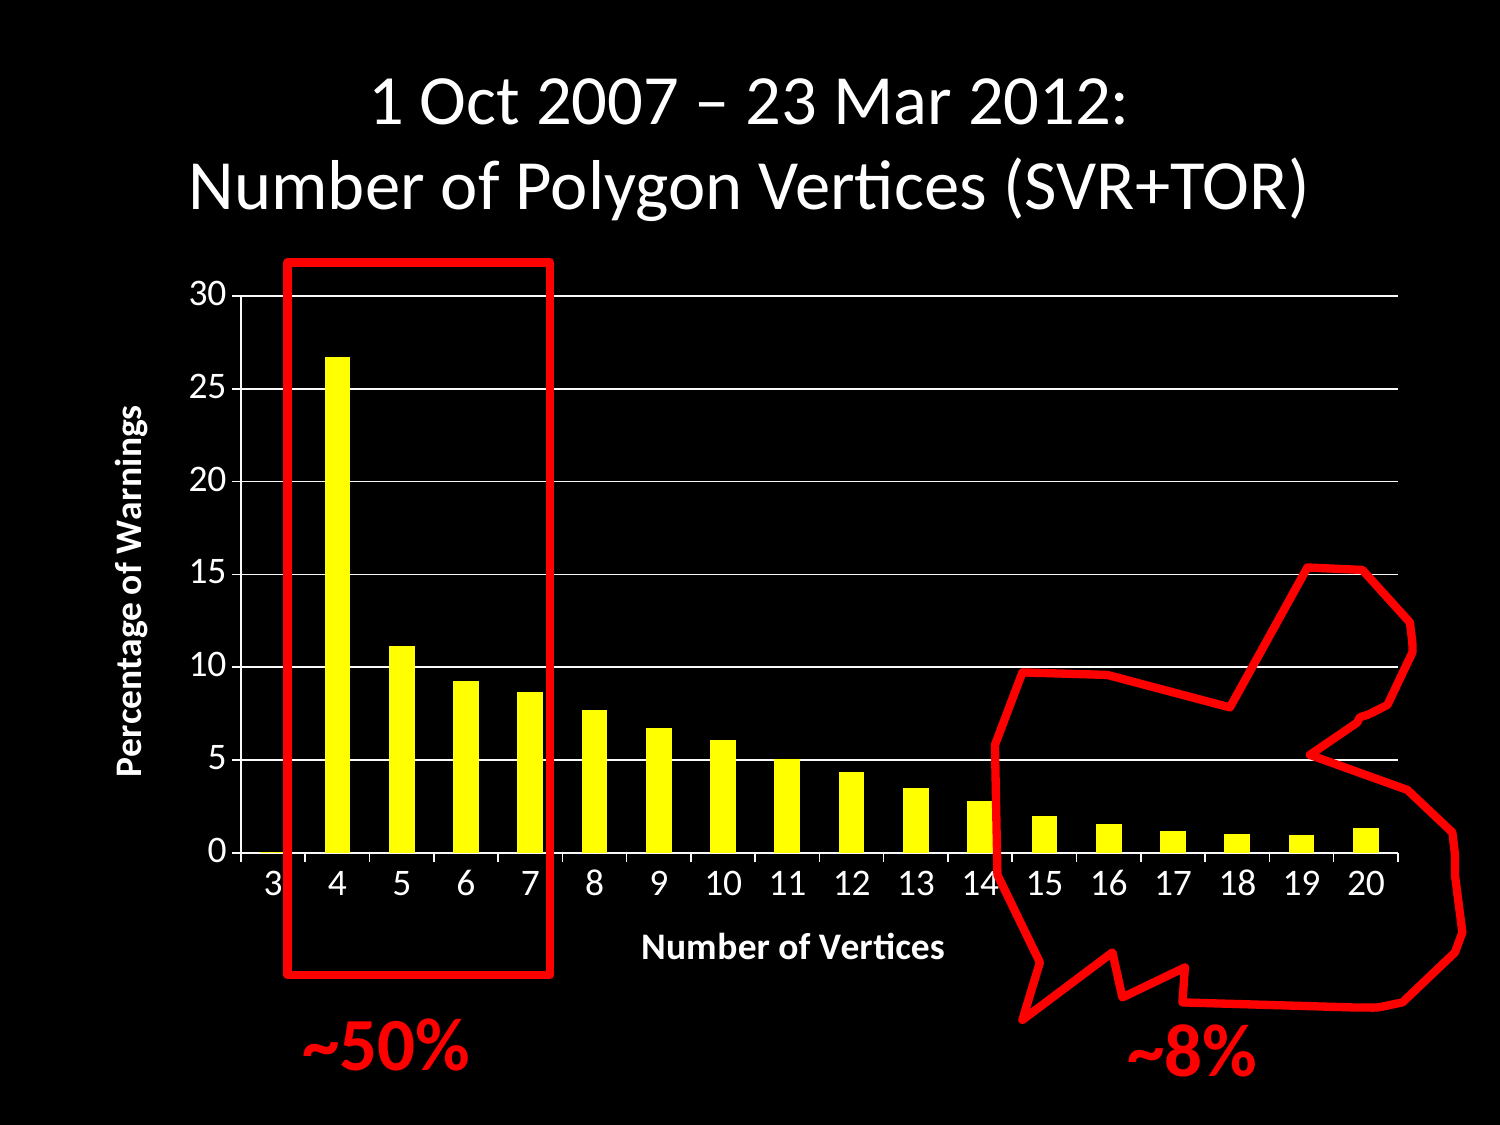

# 1 Oct 2007 – 23 Mar 2012: Number of Polygon Vertices (SVR+TOR)

### Chart

| Category | Column1 |
|---|---|
| 3 | 0.05316886431305828 |
| 4 | 26.720012760527435 |
| 5 | 11.15039699418687 |
| 6 | 9.245179356302282 |
| 7 | 8.684247837799518 |
| 8 | 7.675811711328513 |
| 9 | 6.739153551680137 |
| 10 | 6.069225861335601 |
| 11 | 5.035091450446619 |
| 12 | 4.354529987239473 |
| 13 | 3.4834467602438677 |
| 14 | 2.7621225010633776 |
| 15 | 2.001807741386644 |
| 16 | 1.5596200198497092 |
| 17 | 1.1741457535800368 |
| 18 | 1.0004607968240466 |
| 19 | 0.9605841485892528 |
| 20 | 1.3309939033035587 |

~50%
~8%